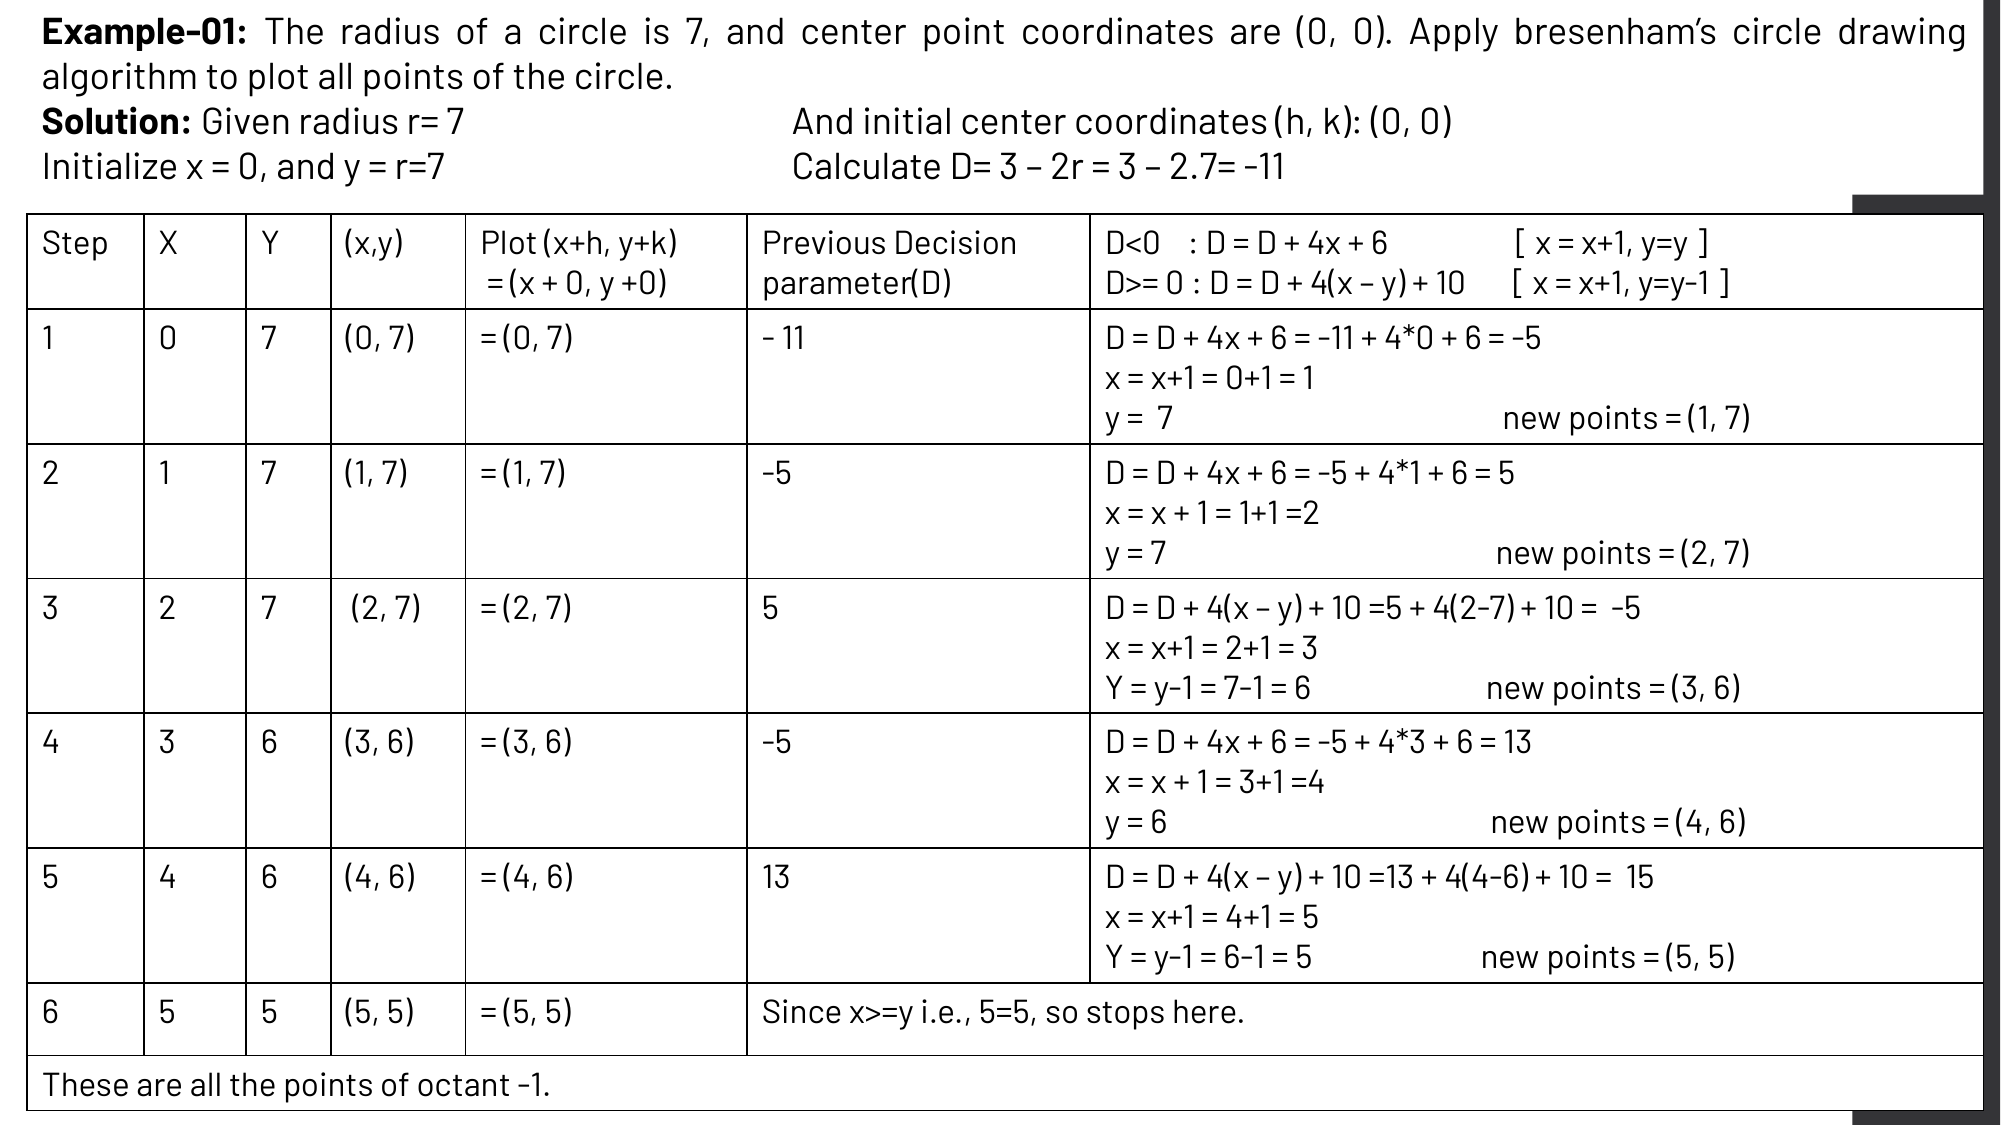

Example-01: The radius of a circle is 7, and center point coordinates are (0, 0). Apply bresenham’s circle drawing algorithm to plot all points of the circle.
Solution: Given radius r= 7 			And initial center coordinates (h, k): (0, 0)
Initialize x = 0, and y = r=7 			Calculate D= 3 – 2r = 3 – 2.7= -11
| Step | X | Y | (x,y) | Plot (x+h, y+k) = (x + 0, y +0) | Previous Decision parameter(D) | D<0 : D = D + 4x + 6 [ x = x+1, y=y ] D>= 0 : D = D + 4(x – y) + 10 [ x = x+1, y=y-1 ] |
| --- | --- | --- | --- | --- | --- | --- |
| 1 | 0 | 7 | (0, 7) | = (0, 7) | - 11 | D = D + 4x + 6 = -11 + 4\*0 + 6 = -5 x = x+1 = 0+1 = 1 y = 7 new points = (1, 7) |
| 2 | 1 | 7 | (1, 7) | = (1, 7) | -5 | D = D + 4x + 6 = -5 + 4\*1 + 6 = 5 x = x + 1 = 1+1 =2 y = 7 new points = (2, 7) |
| 3 | 2 | 7 | (2, 7) | = (2, 7) | 5 | D = D + 4(x – y) + 10 =5 + 4(2-7) + 10 = -5 x = x+1 = 2+1 = 3 Y = y-1 = 7-1 = 6 new points = (3, 6) |
| 4 | 3 | 6 | (3, 6) | = (3, 6) | -5 | D = D + 4x + 6 = -5 + 4\*3 + 6 = 13 x = x + 1 = 3+1 =4 y = 6 new points = (4, 6) |
| 5 | 4 | 6 | (4, 6) | = (4, 6) | 13 | D = D + 4(x – y) + 10 =13 + 4(4-6) + 10 = 15 x = x+1 = 4+1 = 5 Y = y-1 = 6-1 = 5 new points = (5, 5) |
| 6 | 5 | 5 | (5, 5) | = (5, 5) | Since x>=y i.e., 5=5, so stops here. |  |
| These are all the points of octant -1. |  |  |  |  |  |  |